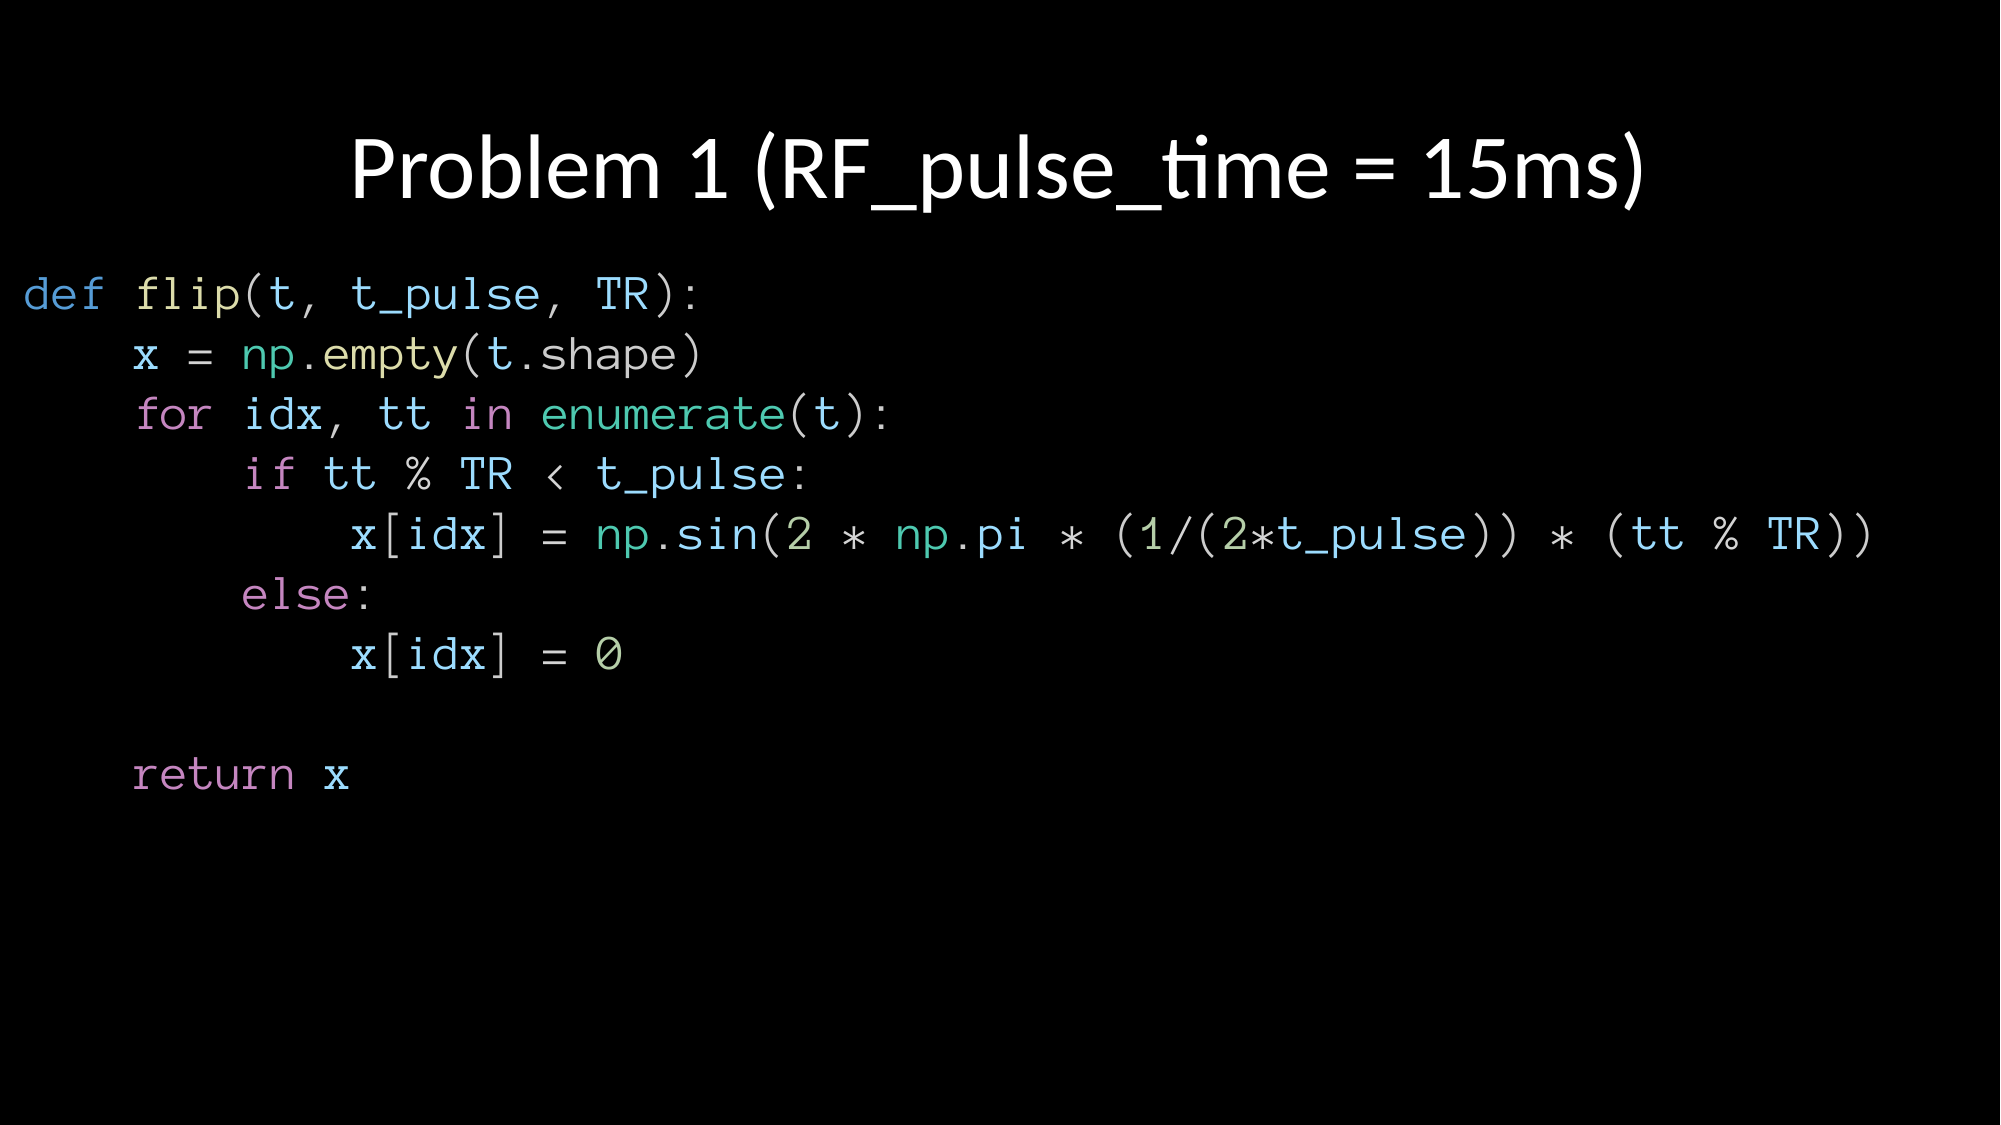

def flip(t, t_pulse, TR):
    x = np.empty(t.shape)
    for idx, tt in enumerate(t):
        if tt % TR < t_pulse:
            x[idx] = np.sin(2 * np.pi * (1/(2*t_pulse)) * (tt % TR))
        else:
            x[idx] = 0

    return x

# Problem 1 (RF_pulse_time = 15ms)